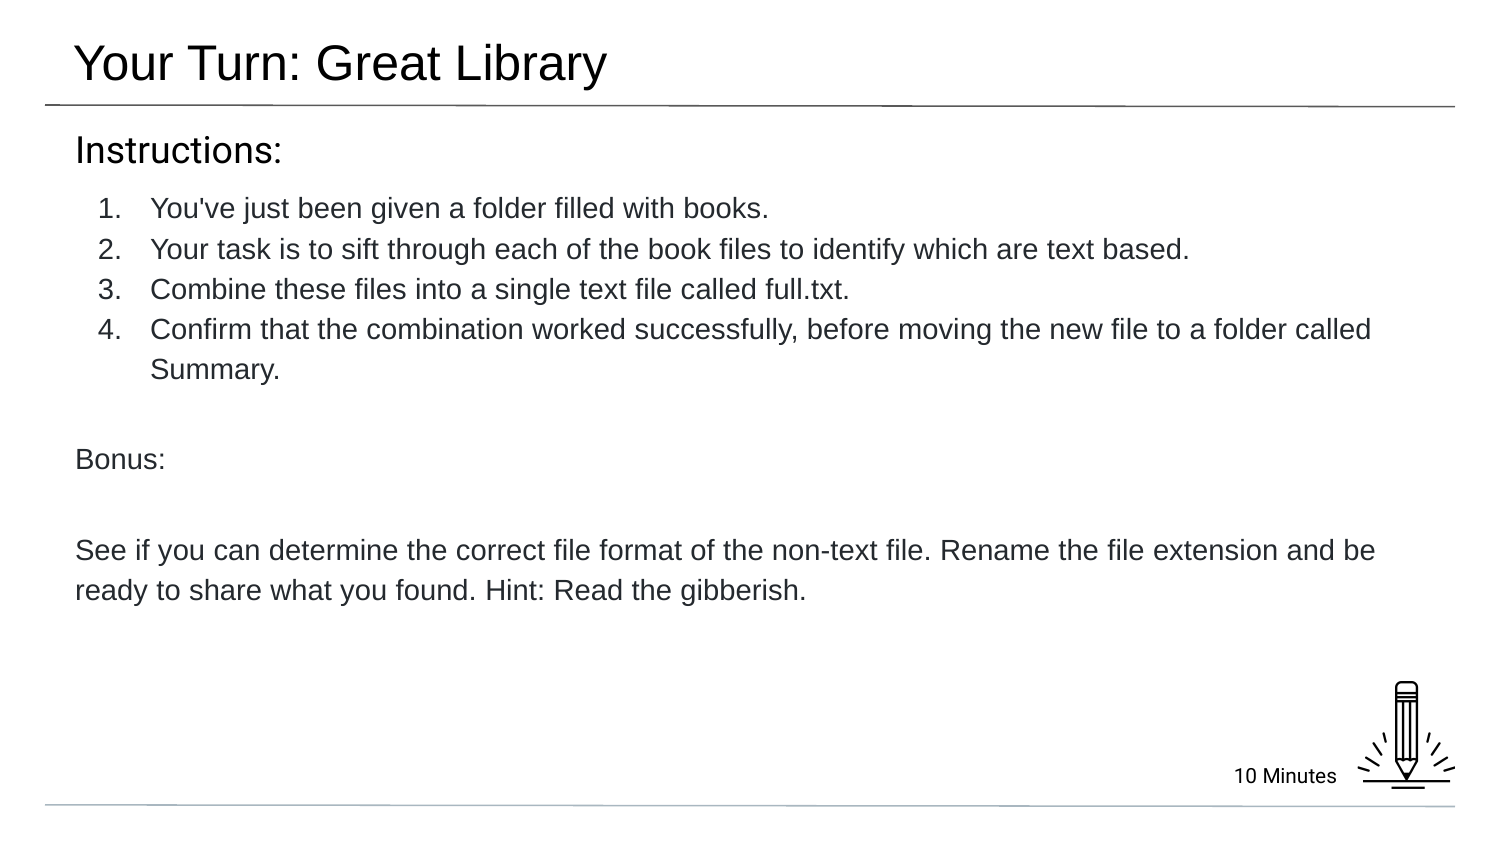

# Your Turn: Great Library
Instructions:
You've just been given a folder filled with books.
Your task is to sift through each of the book files to identify which are text based.
Combine these files into a single text file called full.txt.
Confirm that the combination worked successfully, before moving the new file to a folder called Summary.
Bonus:
See if you can determine the correct file format of the non-text file. Rename the file extension and be ready to share what you found. Hint: Read the gibberish.

10 Minutes